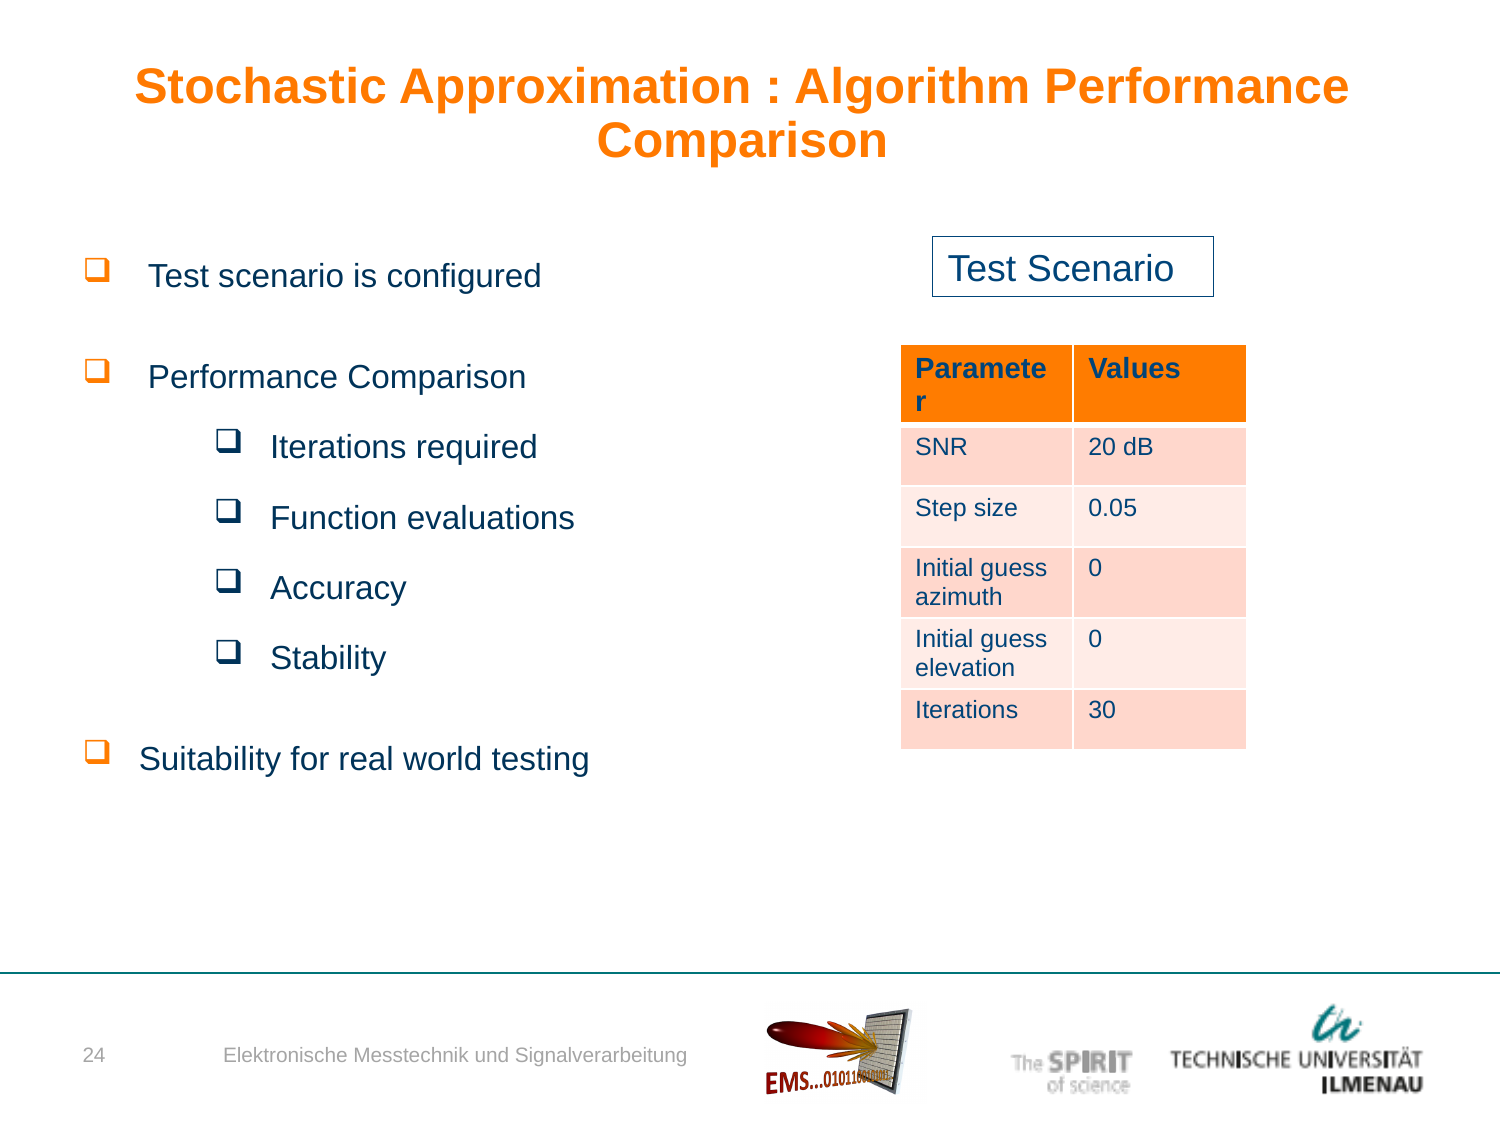

# Stochastic Approximation : Algorithm Performance Comparison
  Test scenario is configured
  Performance Comparison
 Iterations required
 Function evaluations
 Accuracy
 Stability
 Suitability for real world testing
Test Scenario
| Parameter | Values |
| --- | --- |
| SNR | 20 dB |
| Step size | 0.05 |
| Initial guess azimuth | 0 |
| Initial guess elevation | 0 |
| Iterations | 30 |
Elektronische Messtechnik und Signalverarbeitung
24